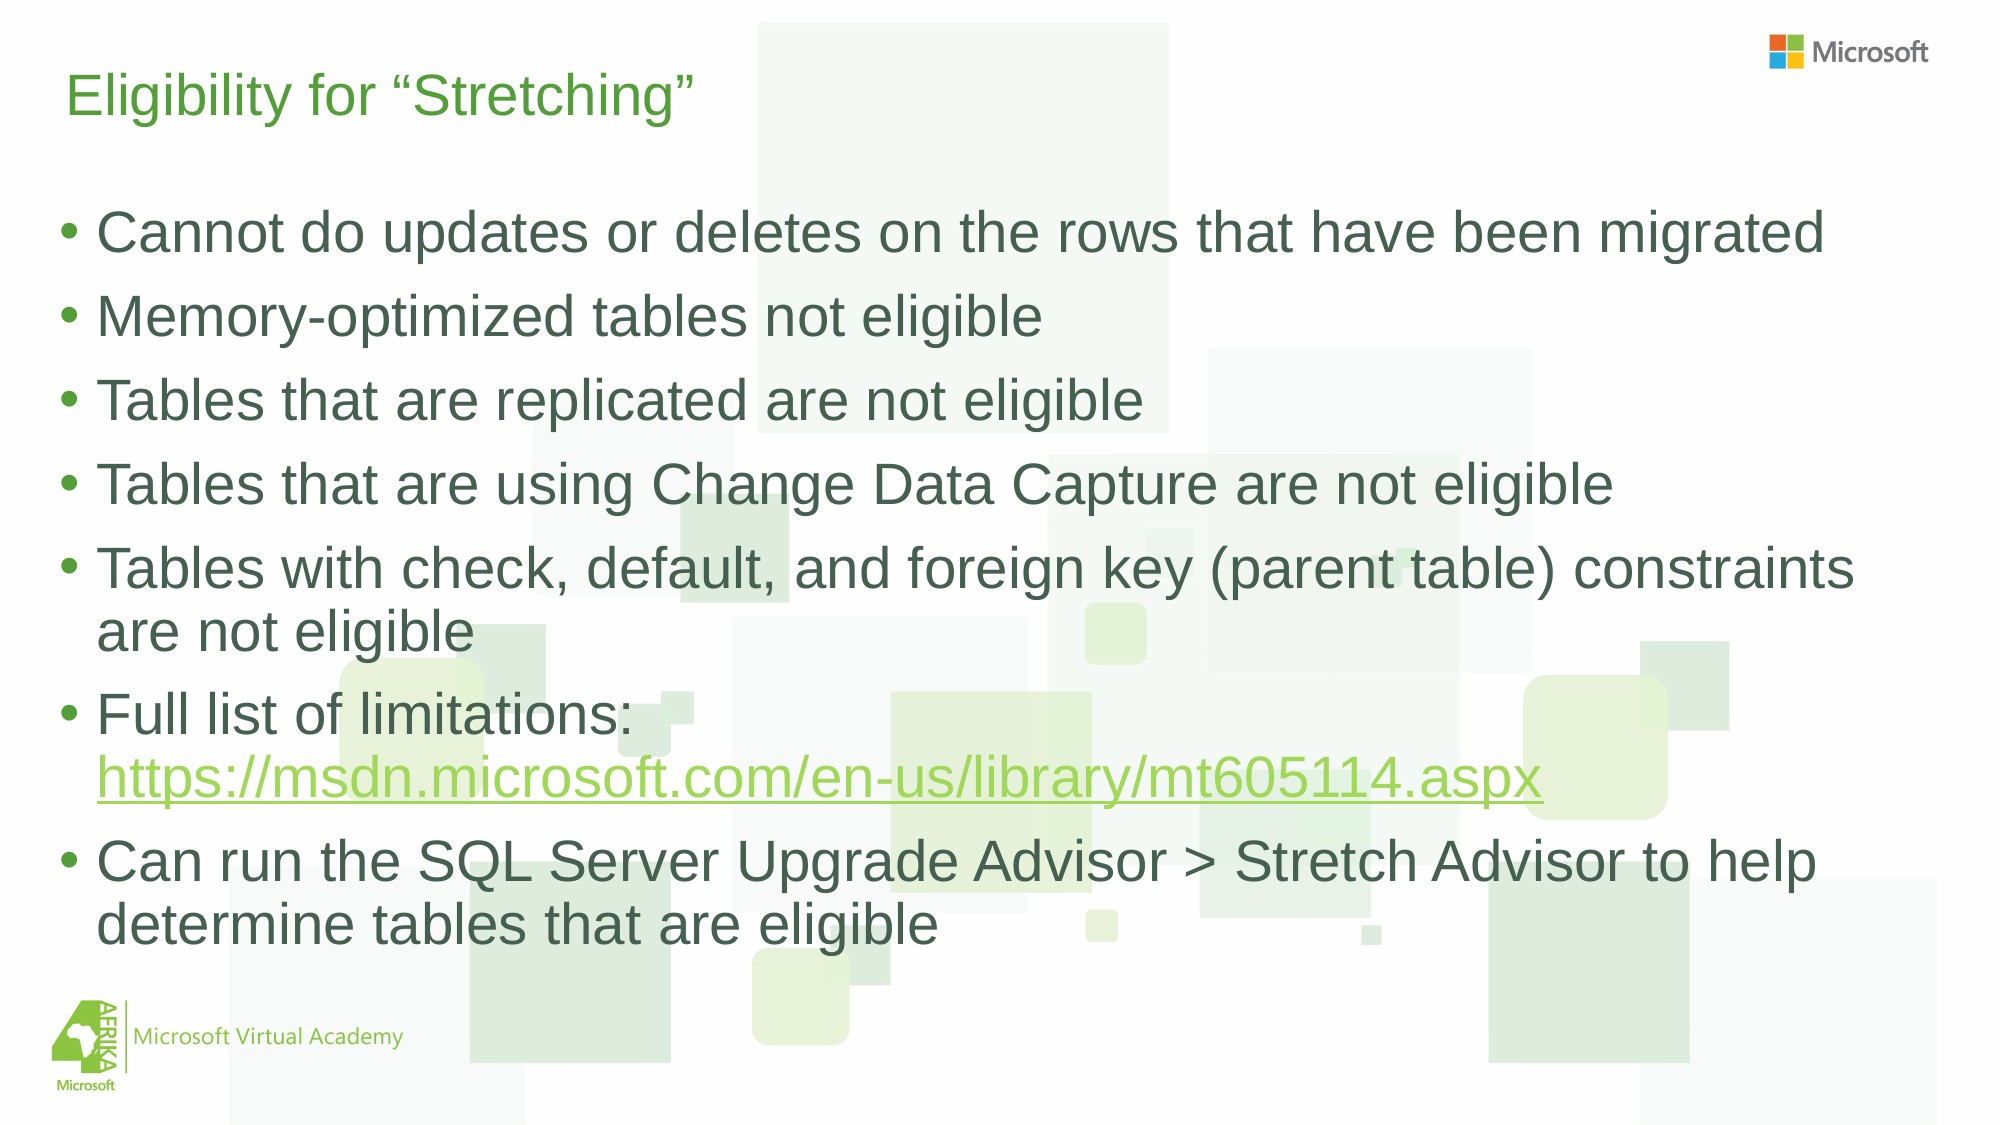

# Eligibility for “Stretching”
Cannot do updates or deletes on the rows that have been migrated
Memory-optimized tables not eligible
Tables that are replicated are not eligible
Tables that are using Change Data Capture are not eligible
Tables with check, default, and foreign key (parent table) constraints are not eligible
Full list of limitations: https://msdn.microsoft.com/en-us/library/mt605114.aspx
Can run the SQL Server Upgrade Advisor > Stretch Advisor to help determine tables that are eligible